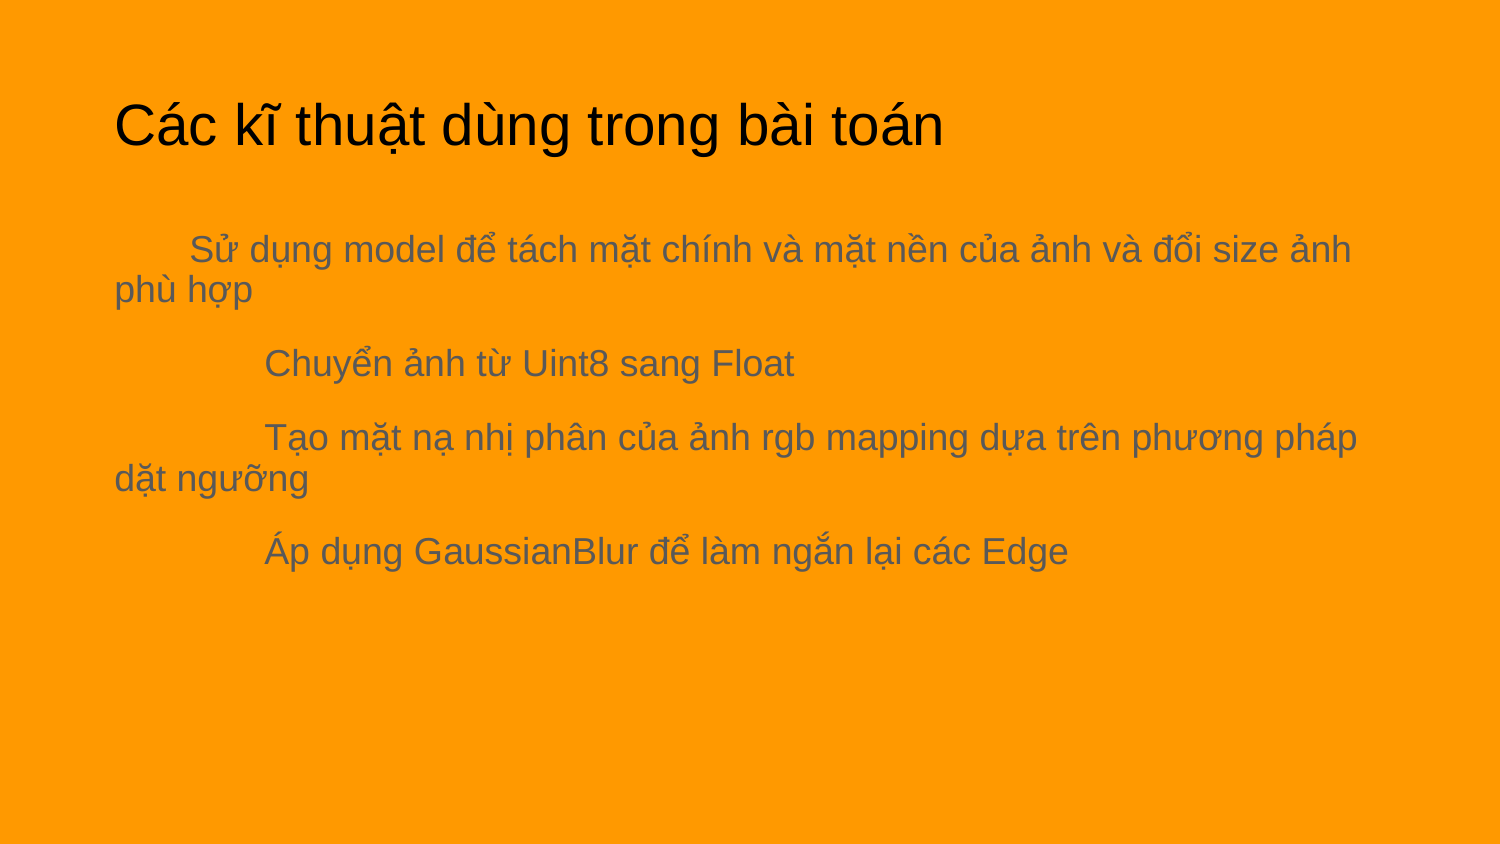

# Các kĩ thuật dùng trong bài toán
Sử dụng model để tách mặt chính và mặt nền của ảnh và đổi size ảnh phù hợp
	Chuyển ảnh từ Uint8 sang Float
	Tạo mặt nạ nhị phân của ảnh rgb mapping dựa trên phương pháp dặt ngưỡng
	Áp dụng GaussianBlur để làm ngắn lại các Edge